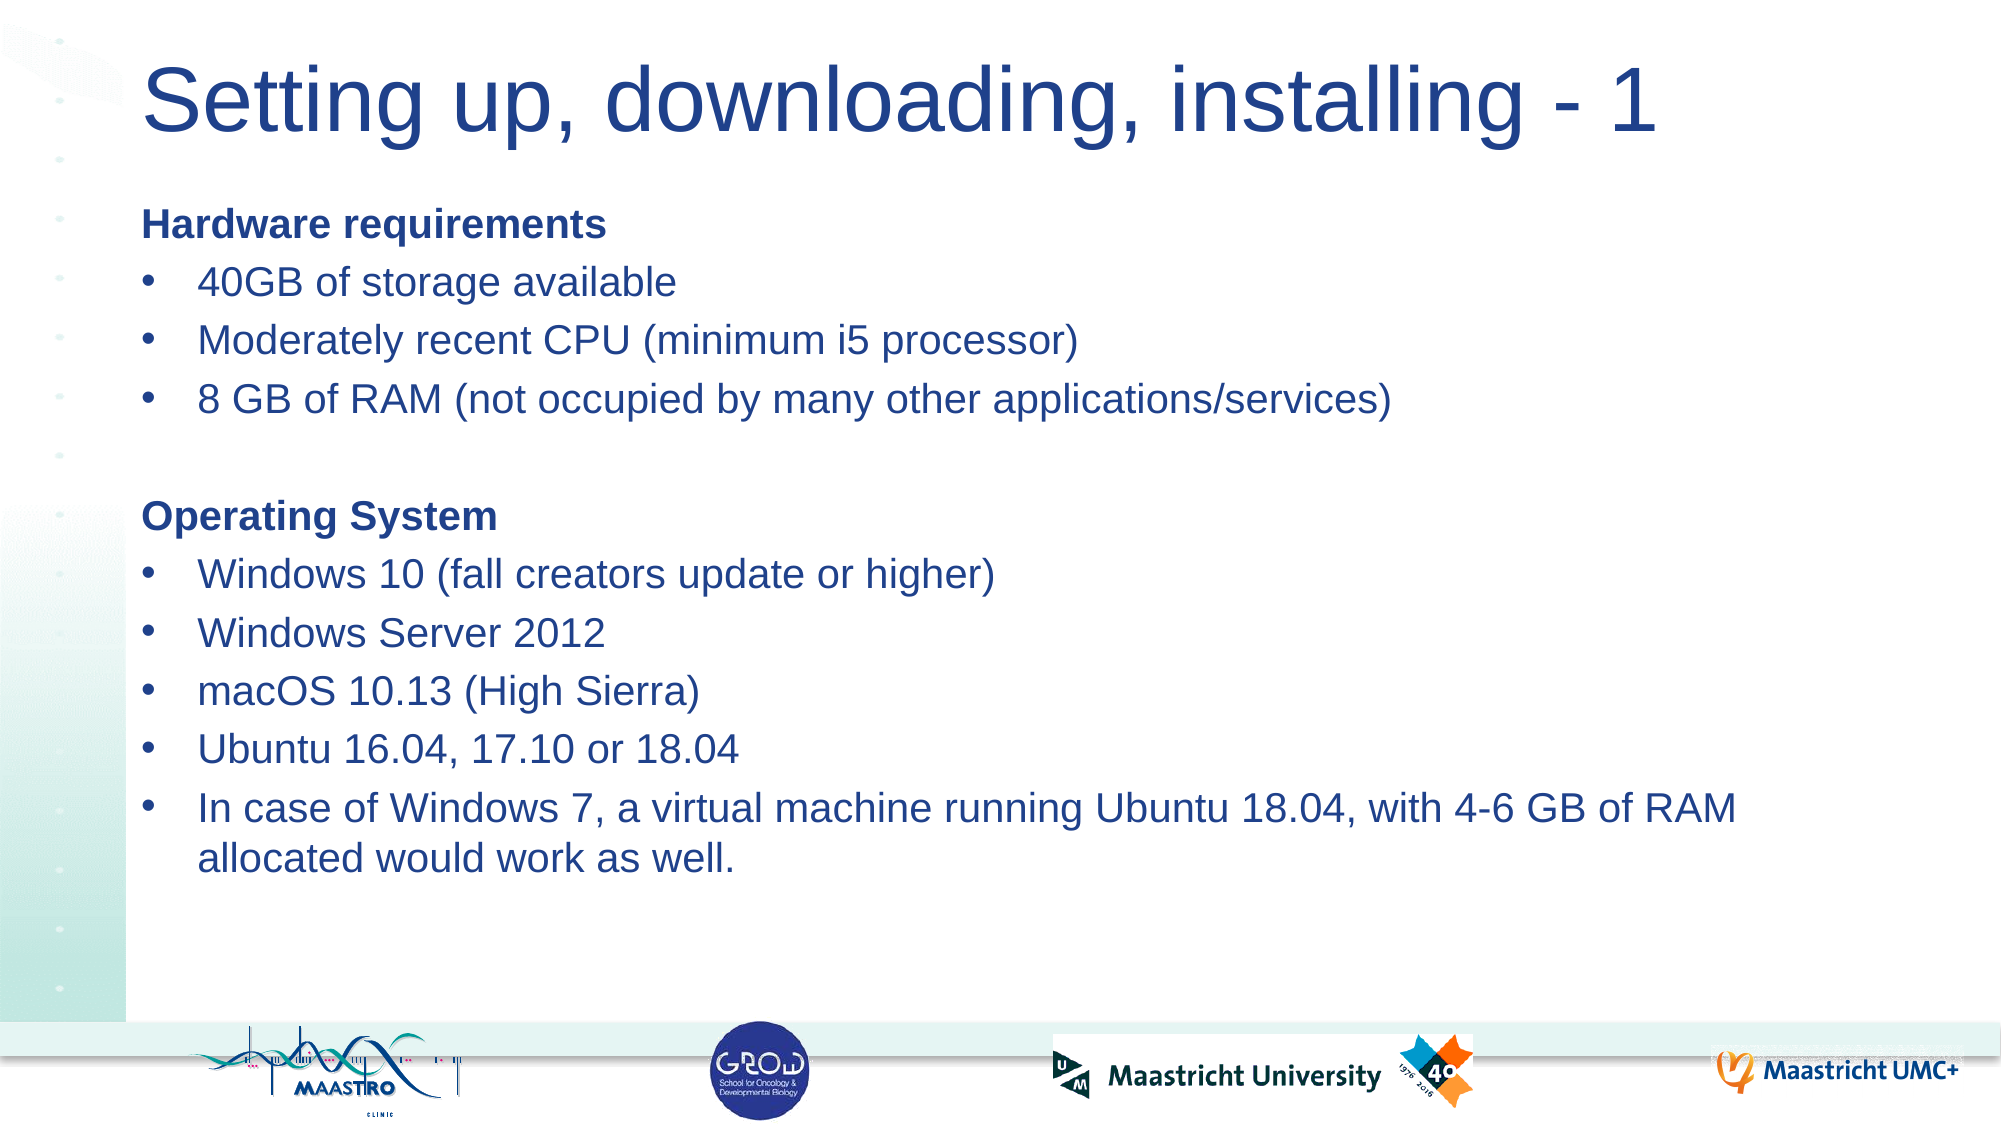

# Setting up, downloading, installing - 1
Hardware requirements
40GB of storage available
Moderately recent CPU (minimum i5 processor)
8 GB of RAM (not occupied by many other applications/services)

Operating System
Windows 10 (fall creators update or higher)
Windows Server 2012
macOS 10.13 (High Sierra)
Ubuntu 16.04, 17.10 or 18.04
In case of Windows 7, a virtual machine running Ubuntu 18.04, with 4-6 GB of RAM allocated would work as well.